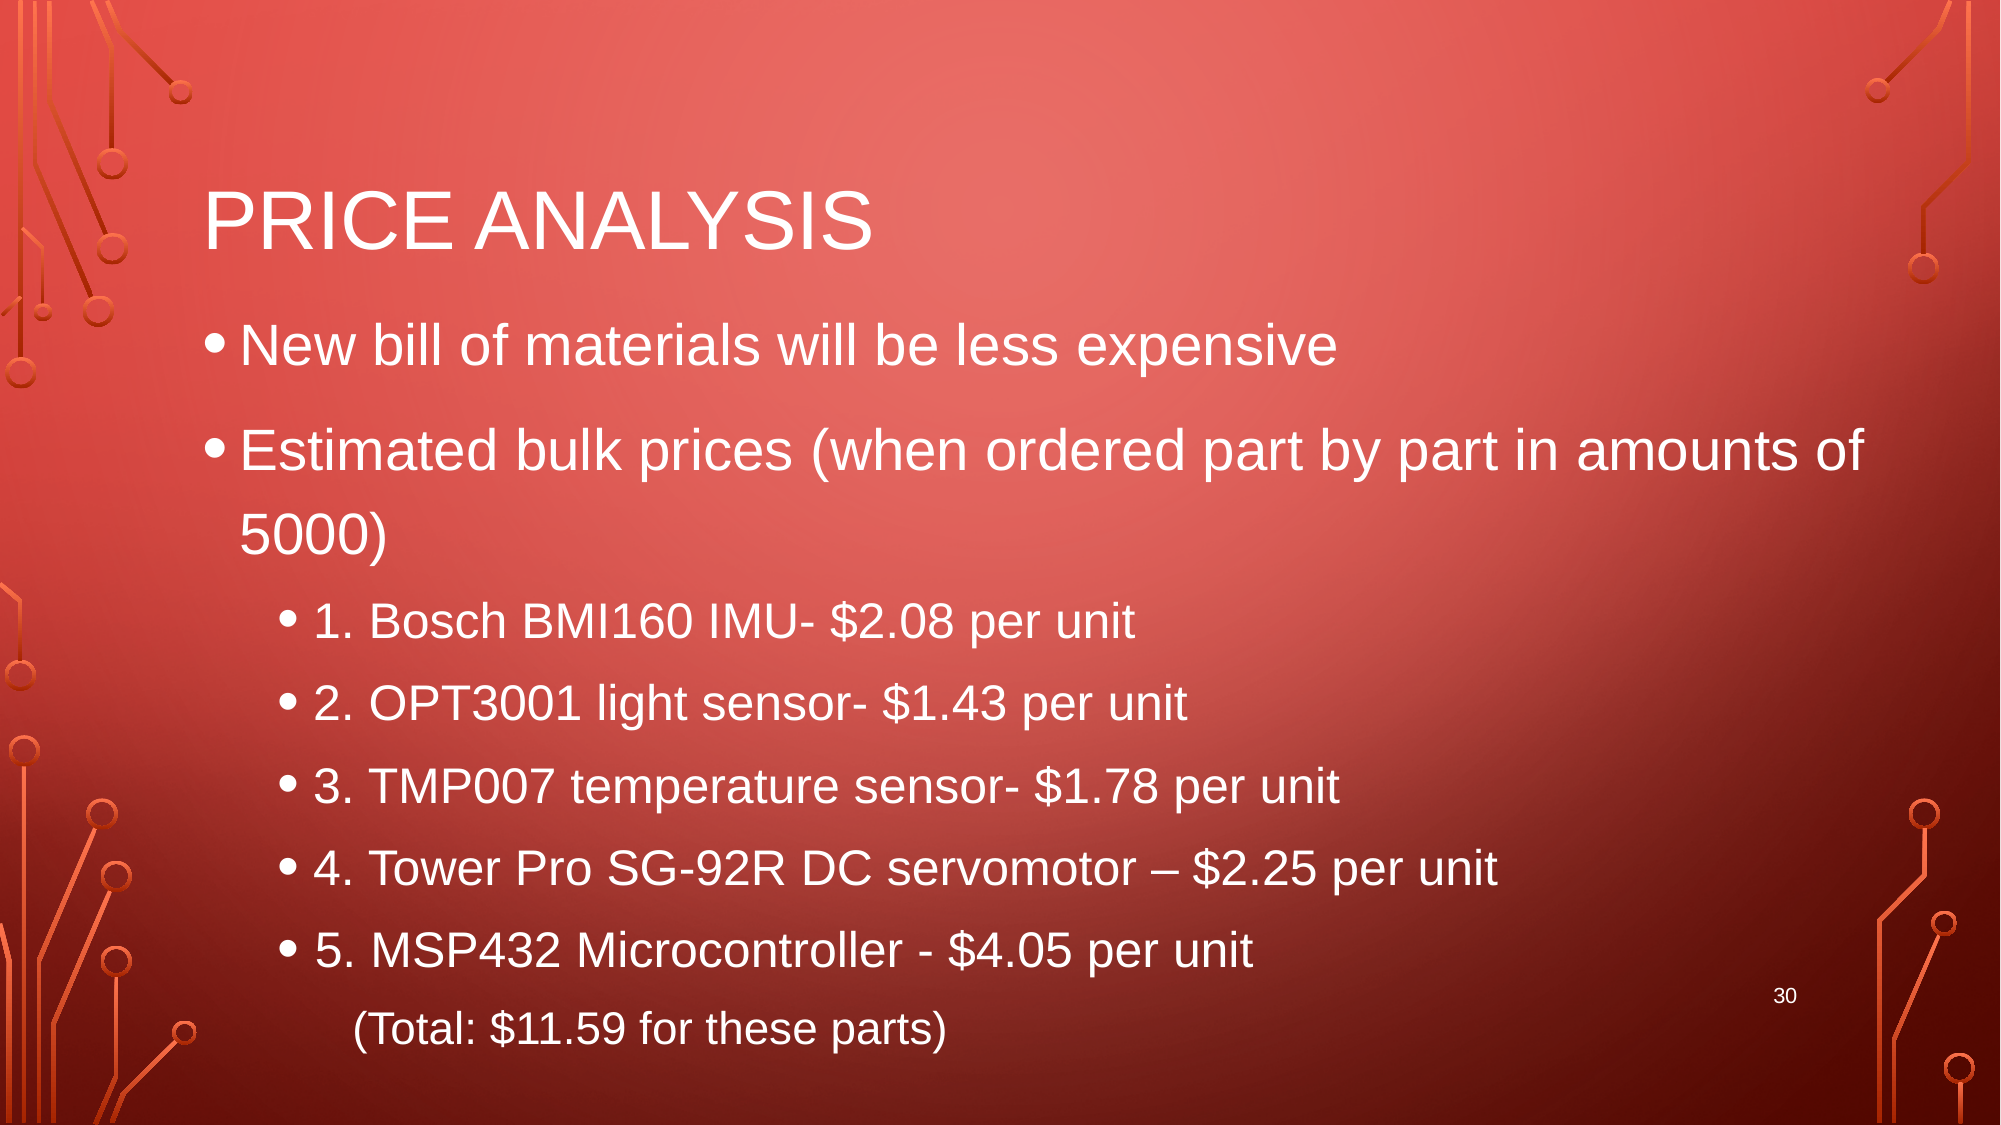

# price Analysis

New bill of materials will be less expensive
Estimated bulk prices (when ordered part by part in amounts of 5000)
 1. Bosch BMI160 IMU- $2.08 per unit
 2. OPT3001 light sensor- $1.43 per unit
 3. TMP007 temperature sensor- $1.78 per unit
 4. Tower Pro SG-92R DC servomotor – $2.25 per unit
5. MSP432 Microcontroller - $4.05 per unit
(Total: $11.59 for these parts)

30